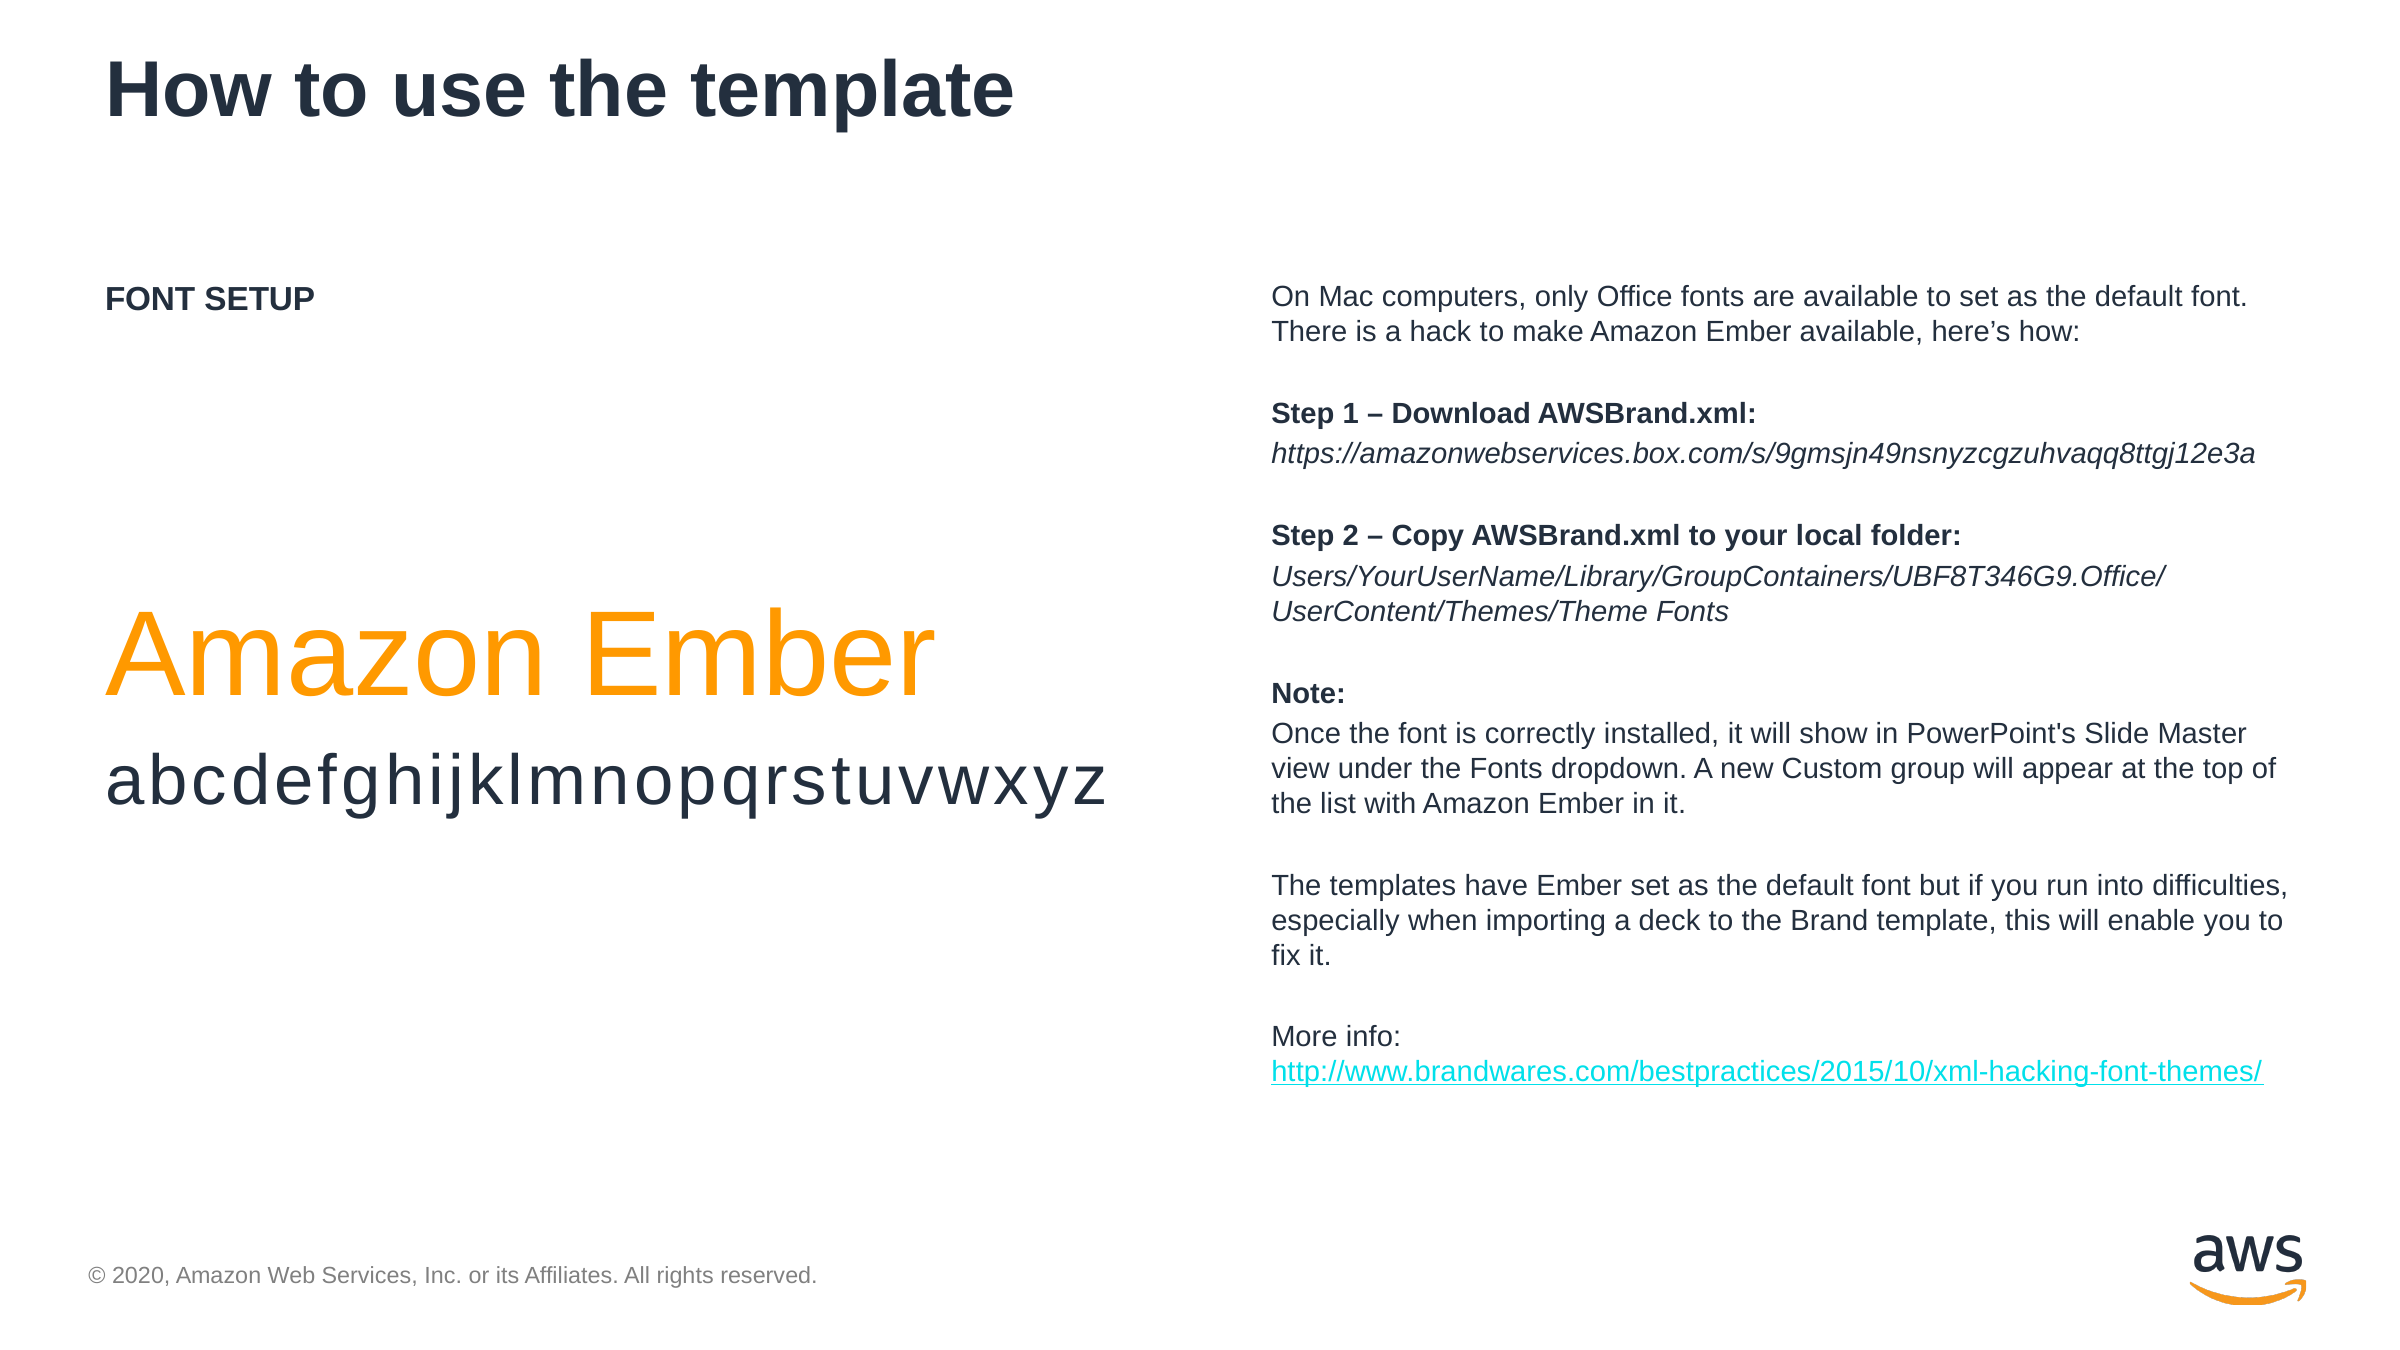

# How to use the template
FONT SETUP

Amazon Ember
abcdefghijklmnopqrstuvwxyz

On Mac computers, only Office fonts are available to set as the default font. There is a hack to make Amazon Ember available, here’s how:

Step 1 – Download AWSBrand.xml:
https://amazonwebservices.box.com/s/9gmsjn49nsnyzcgzuhvaqq8ttgj12e3a

Step 2 – Copy AWSBrand.xml to your local folder:
Users/YourUserName/Library/GroupContainers/UBF8T346G9.Office/UserContent/Themes/Theme Fonts

Note:
Once the font is correctly installed, it will show in PowerPoint's Slide Master view under the Fonts dropdown. A new Custom group will appear at the top of the list with Amazon Ember in it.

The templates have Ember set as the default font but if you run into difficulties, especially when importing a deck to the Brand template, this will enable you to fix it.

More info: http://www.brandwares.com/bestpractices/2015/10/xml-hacking-font-themes/